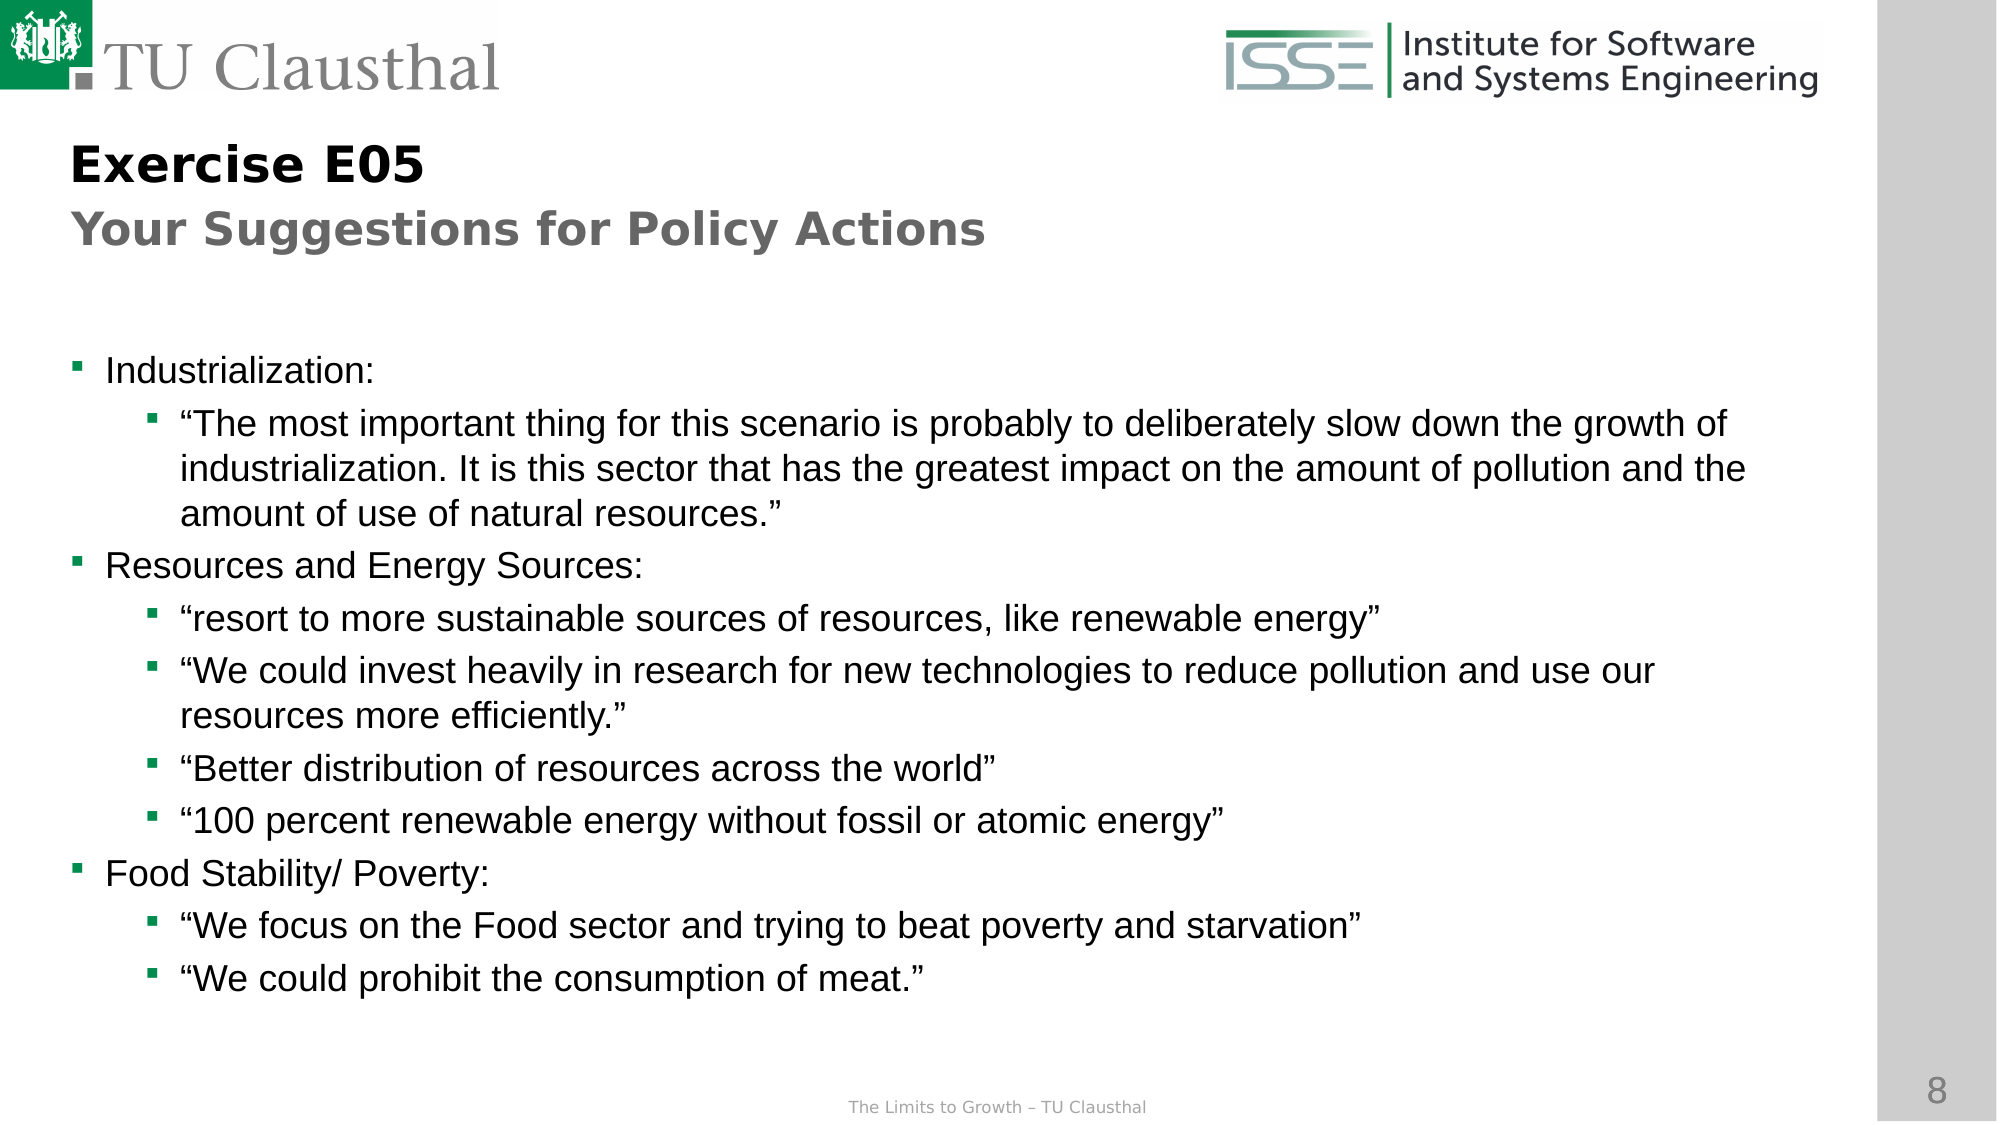

Exercise E05
Your Suggestions for Policy Actions

Industrialization:
“The most important thing for this scenario is probably to deliberately slow down the growth of industrialization. It is this sector that has the greatest impact on the amount of pollution and the amount of use of natural resources.”
Resources and Energy Sources:
“resort to more sustainable sources of resources, like renewable energy”
“We could invest heavily in research for new technologies to reduce pollution and use our resources more efficiently.”
“Better distribution of resources across the world”
“100 percent renewable energy without fossil or atomic energy”
Food Stability/ Poverty:
“We focus on the Food sector and trying to beat poverty and starvation”
“We could prohibit the consumption of meat.”